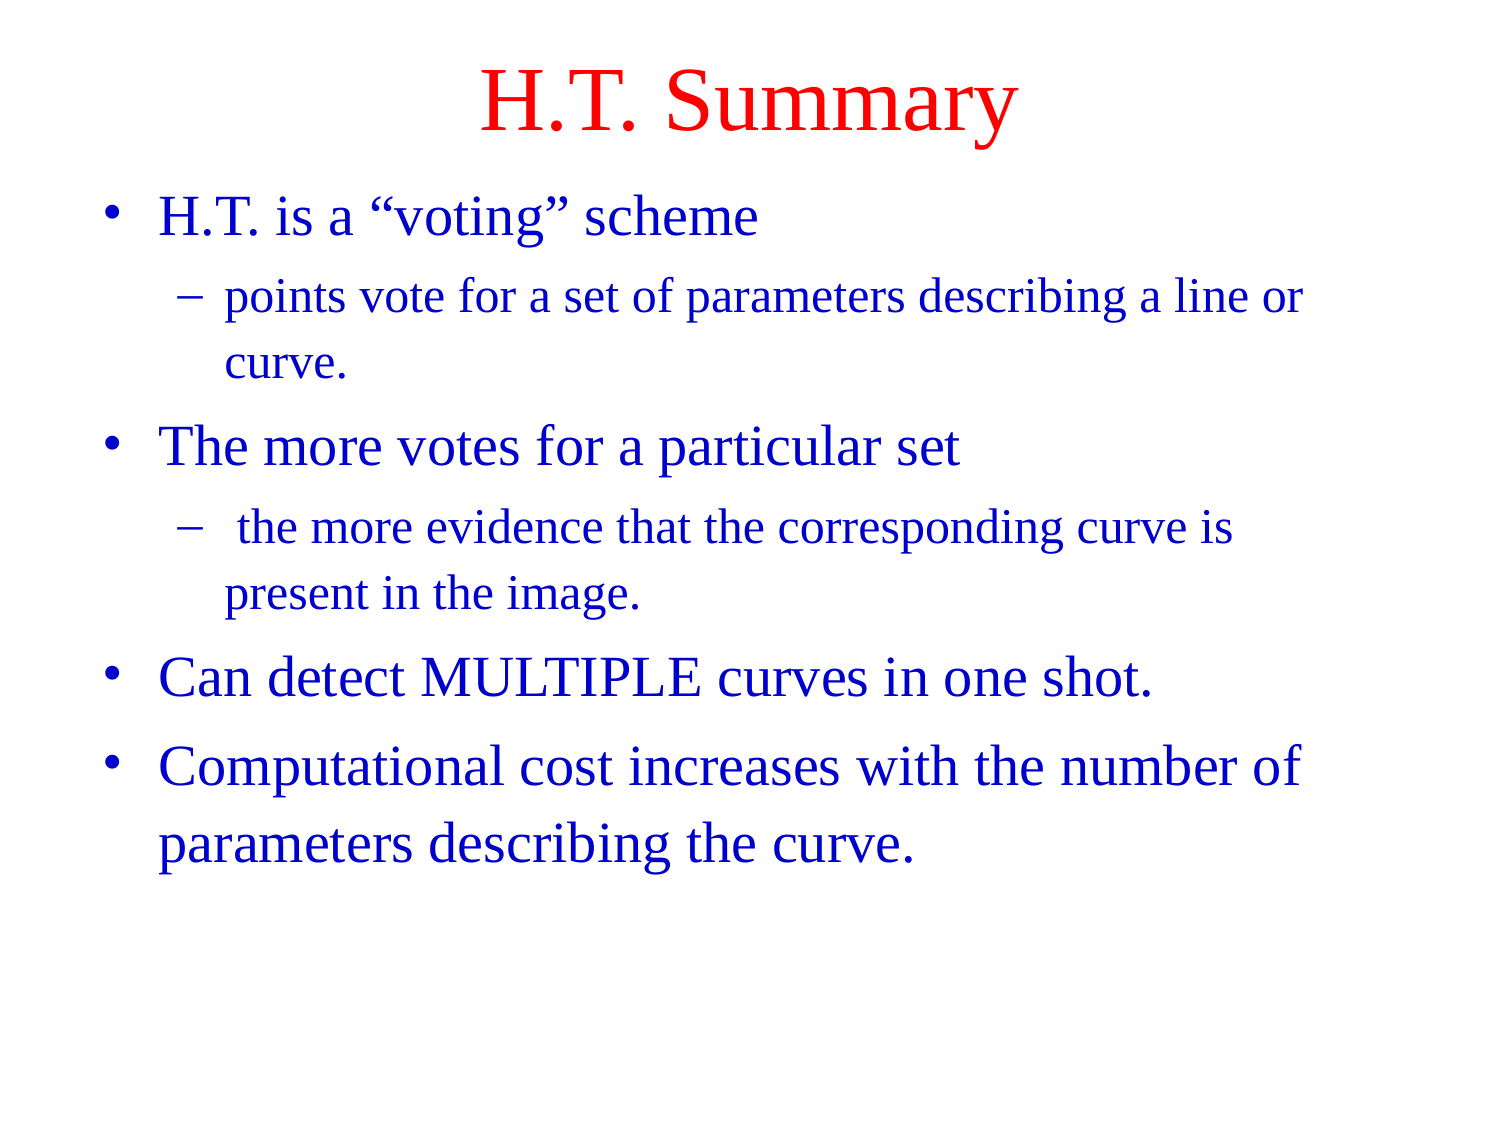

# H.T. Summary
H.T. is a “voting” scheme
points vote for a set of parameters describing a line or curve.
The more votes for a particular set
 the more evidence that the corresponding curve is present in the image.
Can detect MULTIPLE curves in one shot.
Computational cost increases with the number of parameters describing the curve.